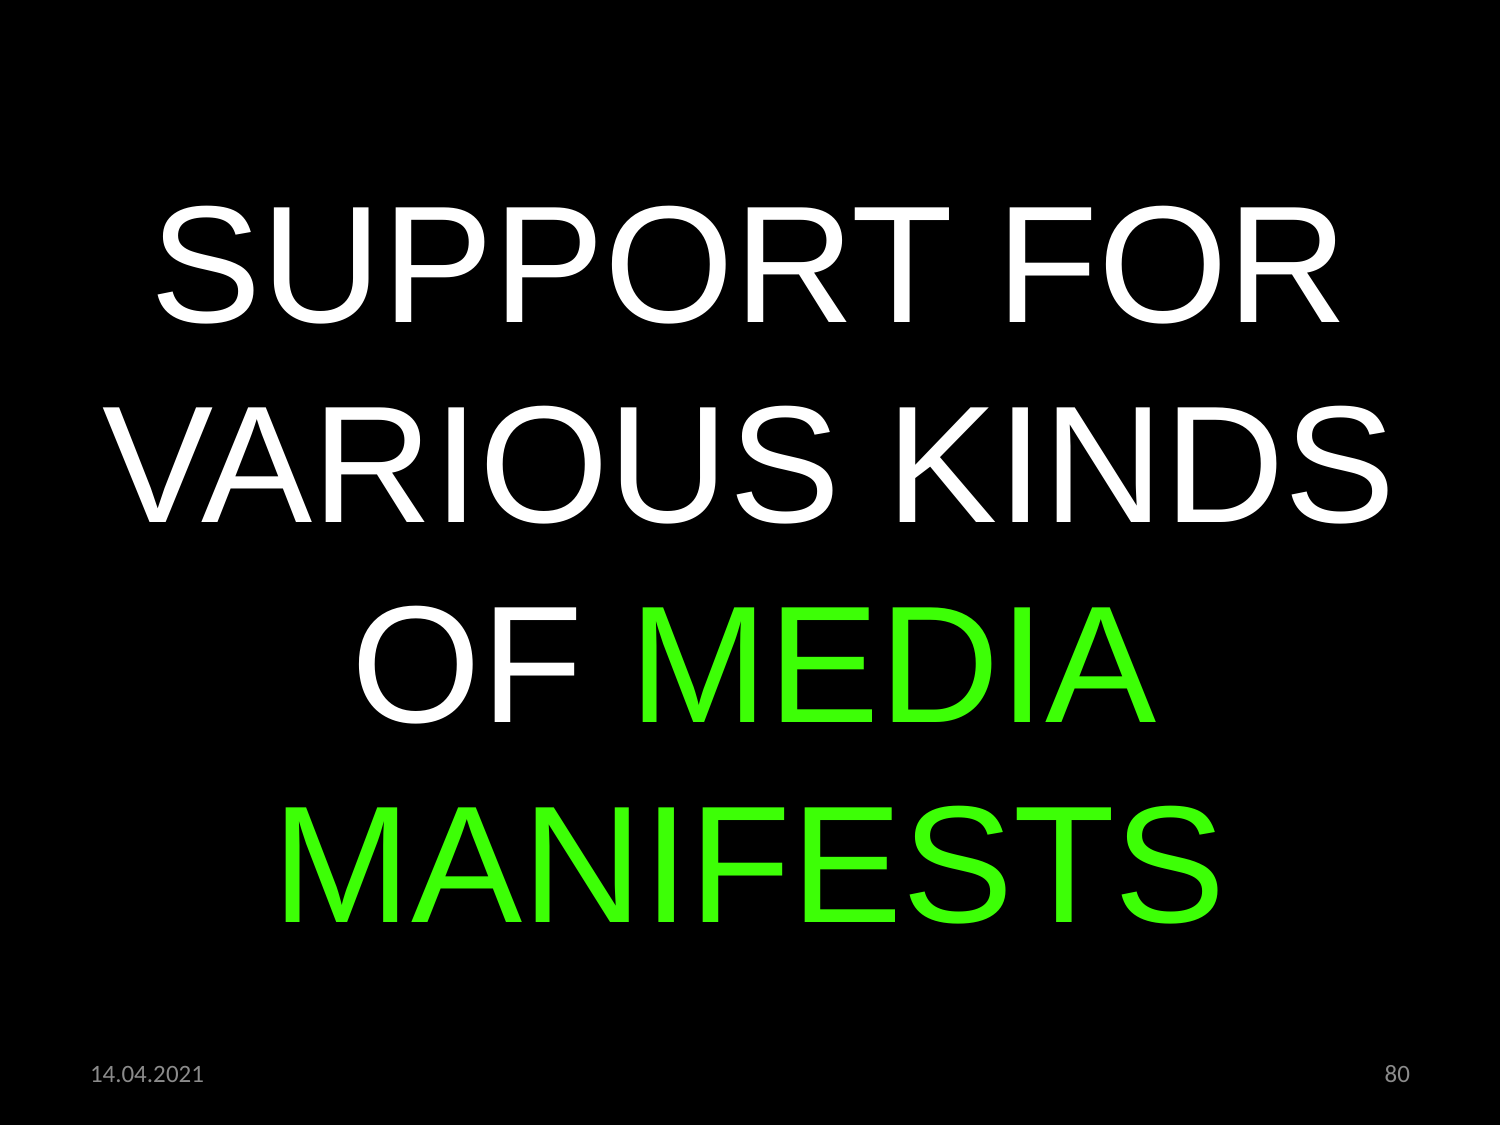

SUPPORT FOR VARIOUS KINDS OF MEDIA MANIFESTS
14.04.2021
80